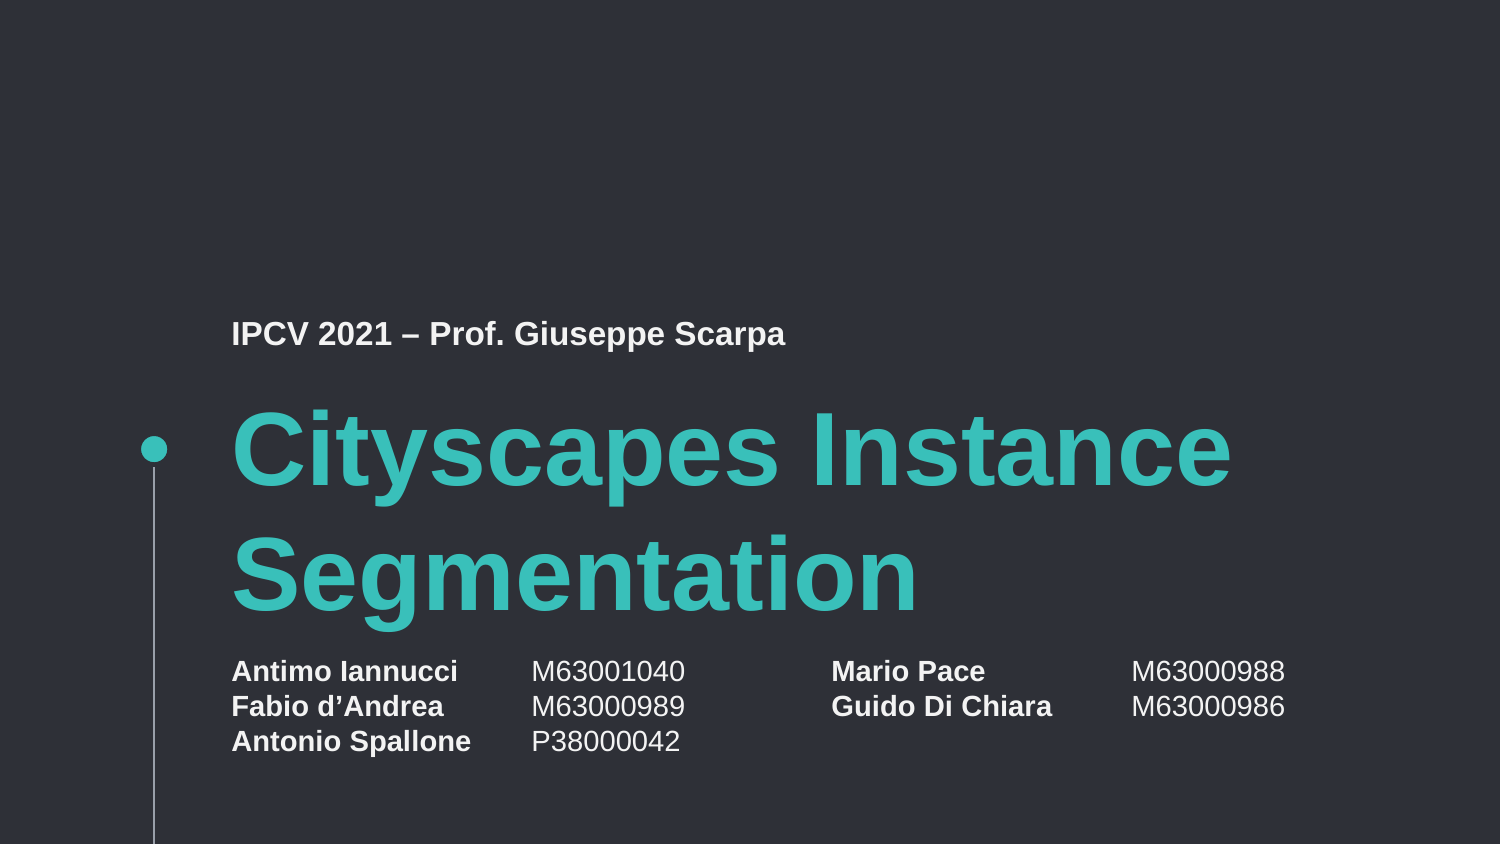

IPCV 2021 – Prof. Giuseppe Scarpa
# Cityscapes Instance Segmentation
Antimo Iannucci	M63001040	Mario Pace	M63000988
Fabio d’Andrea	M63000989	Guido Di Chiara	M63000986
Antonio Spallone	P38000042